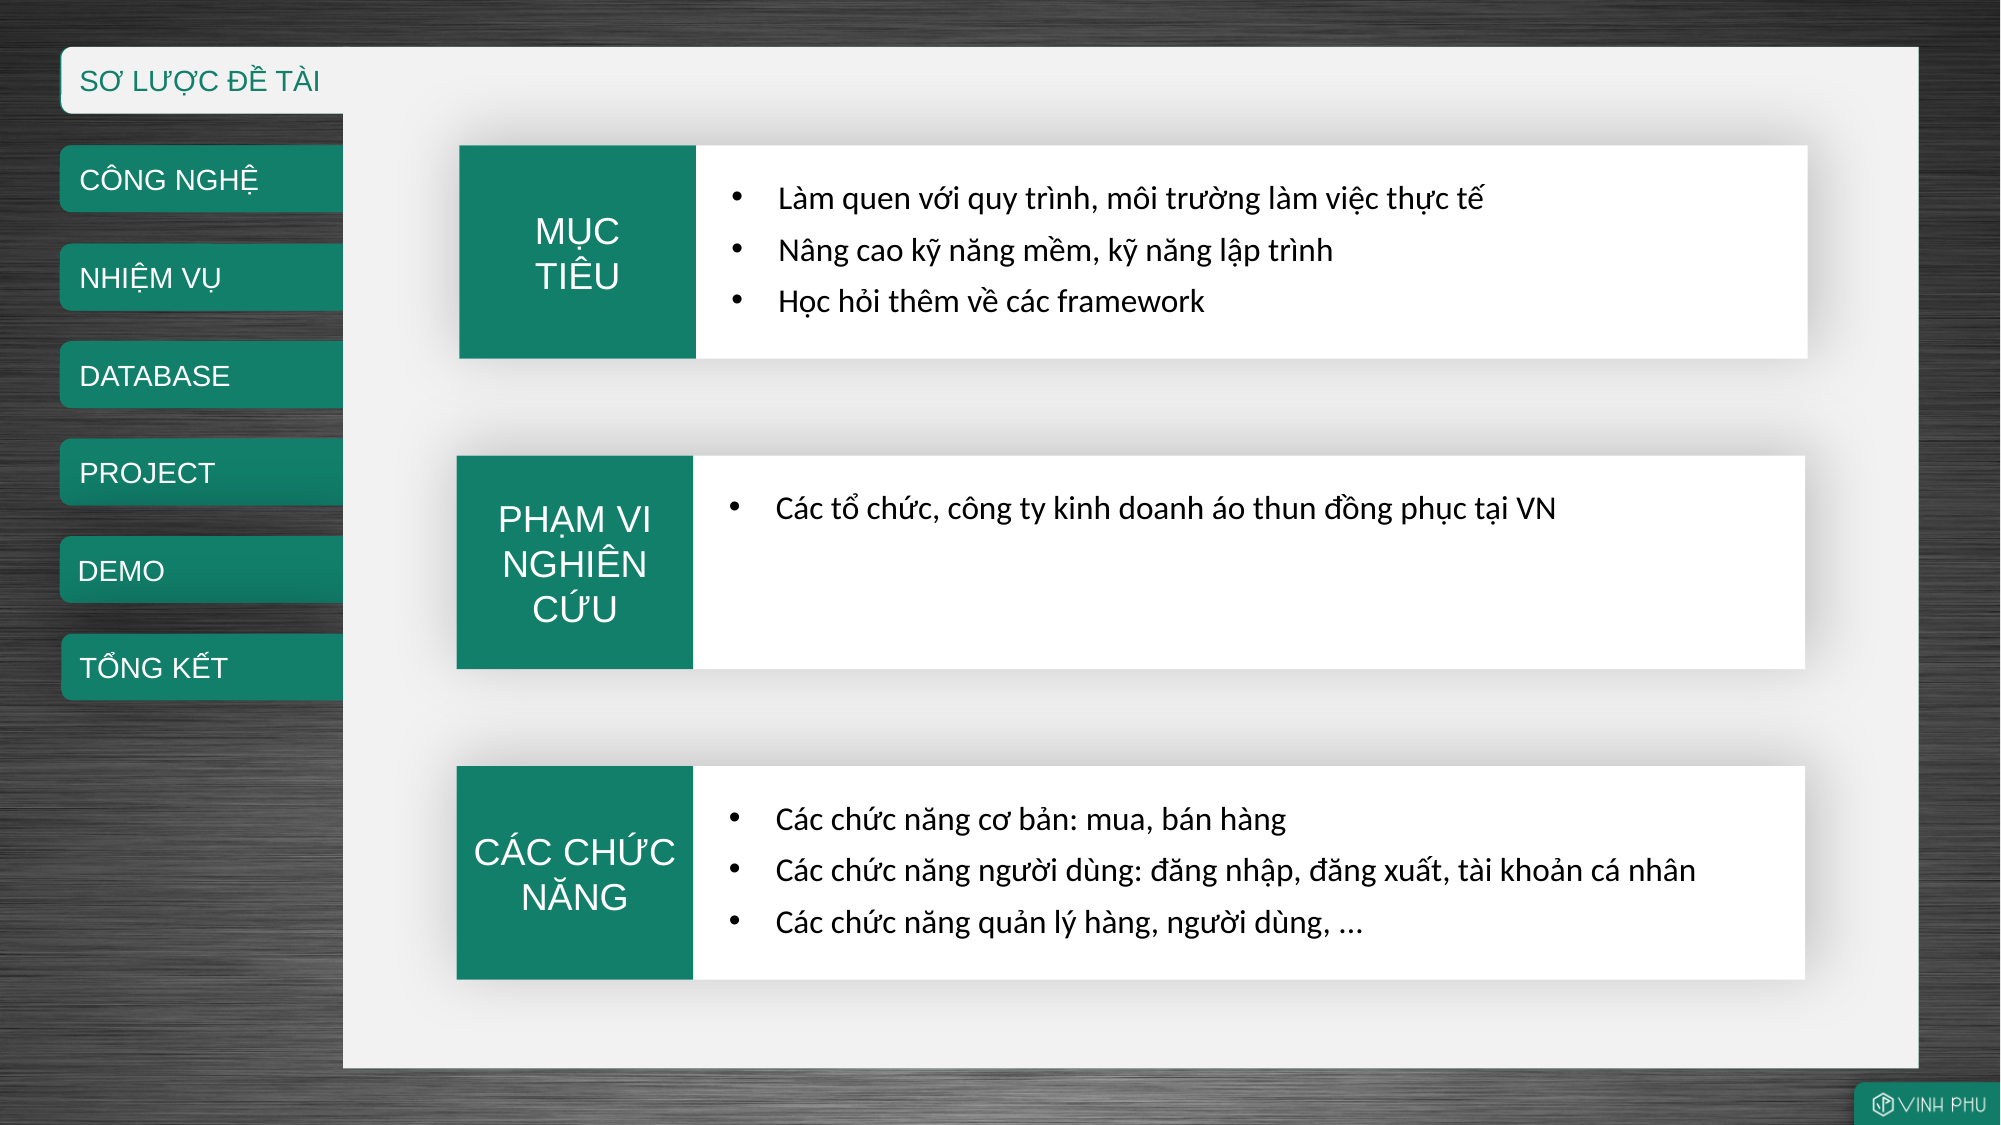

SƠ LƯỢC ĐỀ TÀI

CÔNG NGHỆ
MỤC
TIÊU

Làm quen với quy trình, môi trường làm việc thực tế
Nâng cao kỹ năng mềm, kỹ năng lập trình
Học hỏi thêm về các framework
NHIỆM VỤ
DATABASE
PROJECT
PHẠM VI
NGHIÊN
CỨU

Các tổ chức, công ty kinh doanh áo thun đồng phục tại VN
DEMO
TỔNG KẾT
CÁC CHỨC NĂNG

Các chức năng cơ bản: mua, bán hàng
Các chức năng người dùng: đăng nhập, đăng xuất, tài khoản cá nhân
Các chức năng quản lý hàng, người dùng, ...